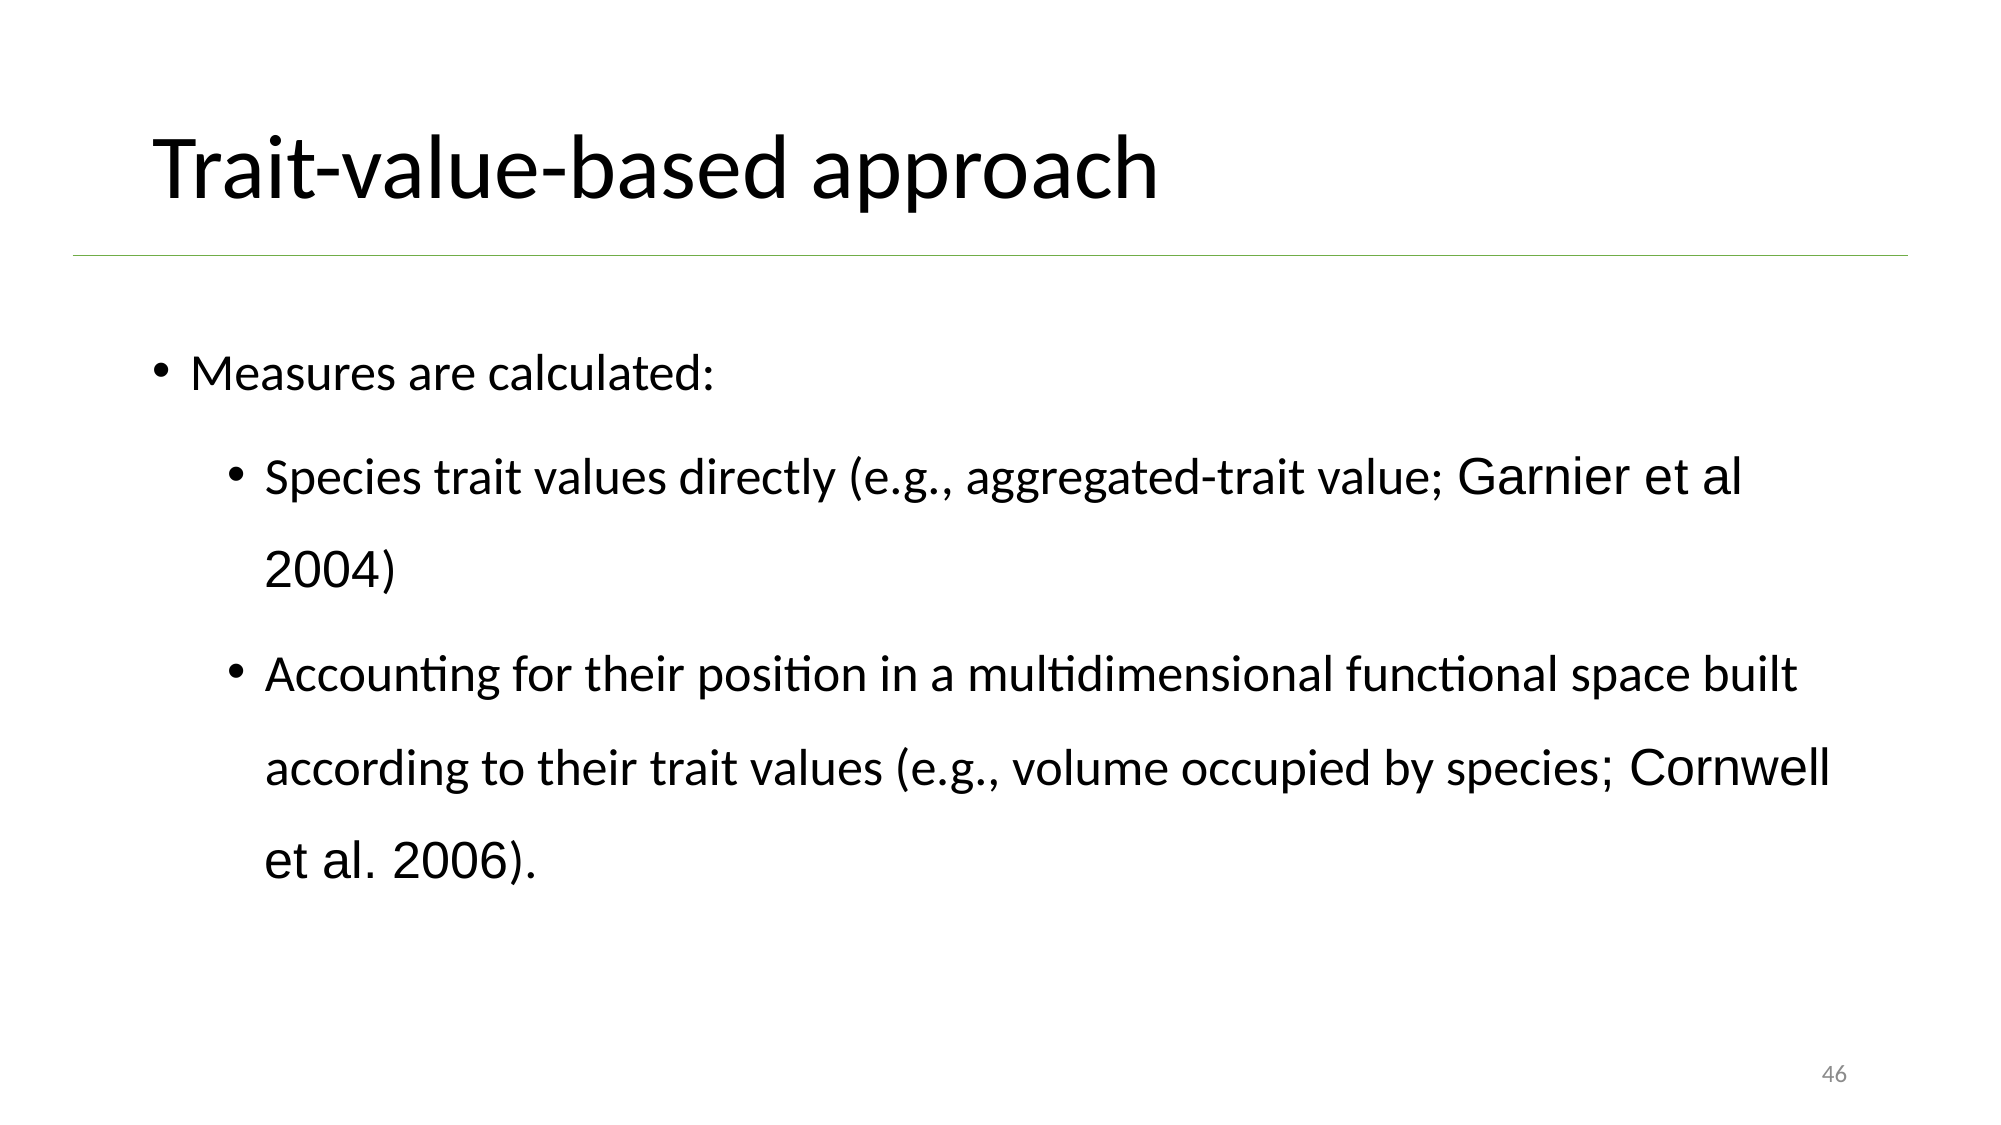

# Trait-value-based approach
Measures are calculated:
Species trait values directly (e.g., aggregated-trait value; Garnier et al 2004)
Accounting for their position in a multidimensional functional space built according to their trait values (e.g., volume occupied by species; Cornwell et al. 2006).
46